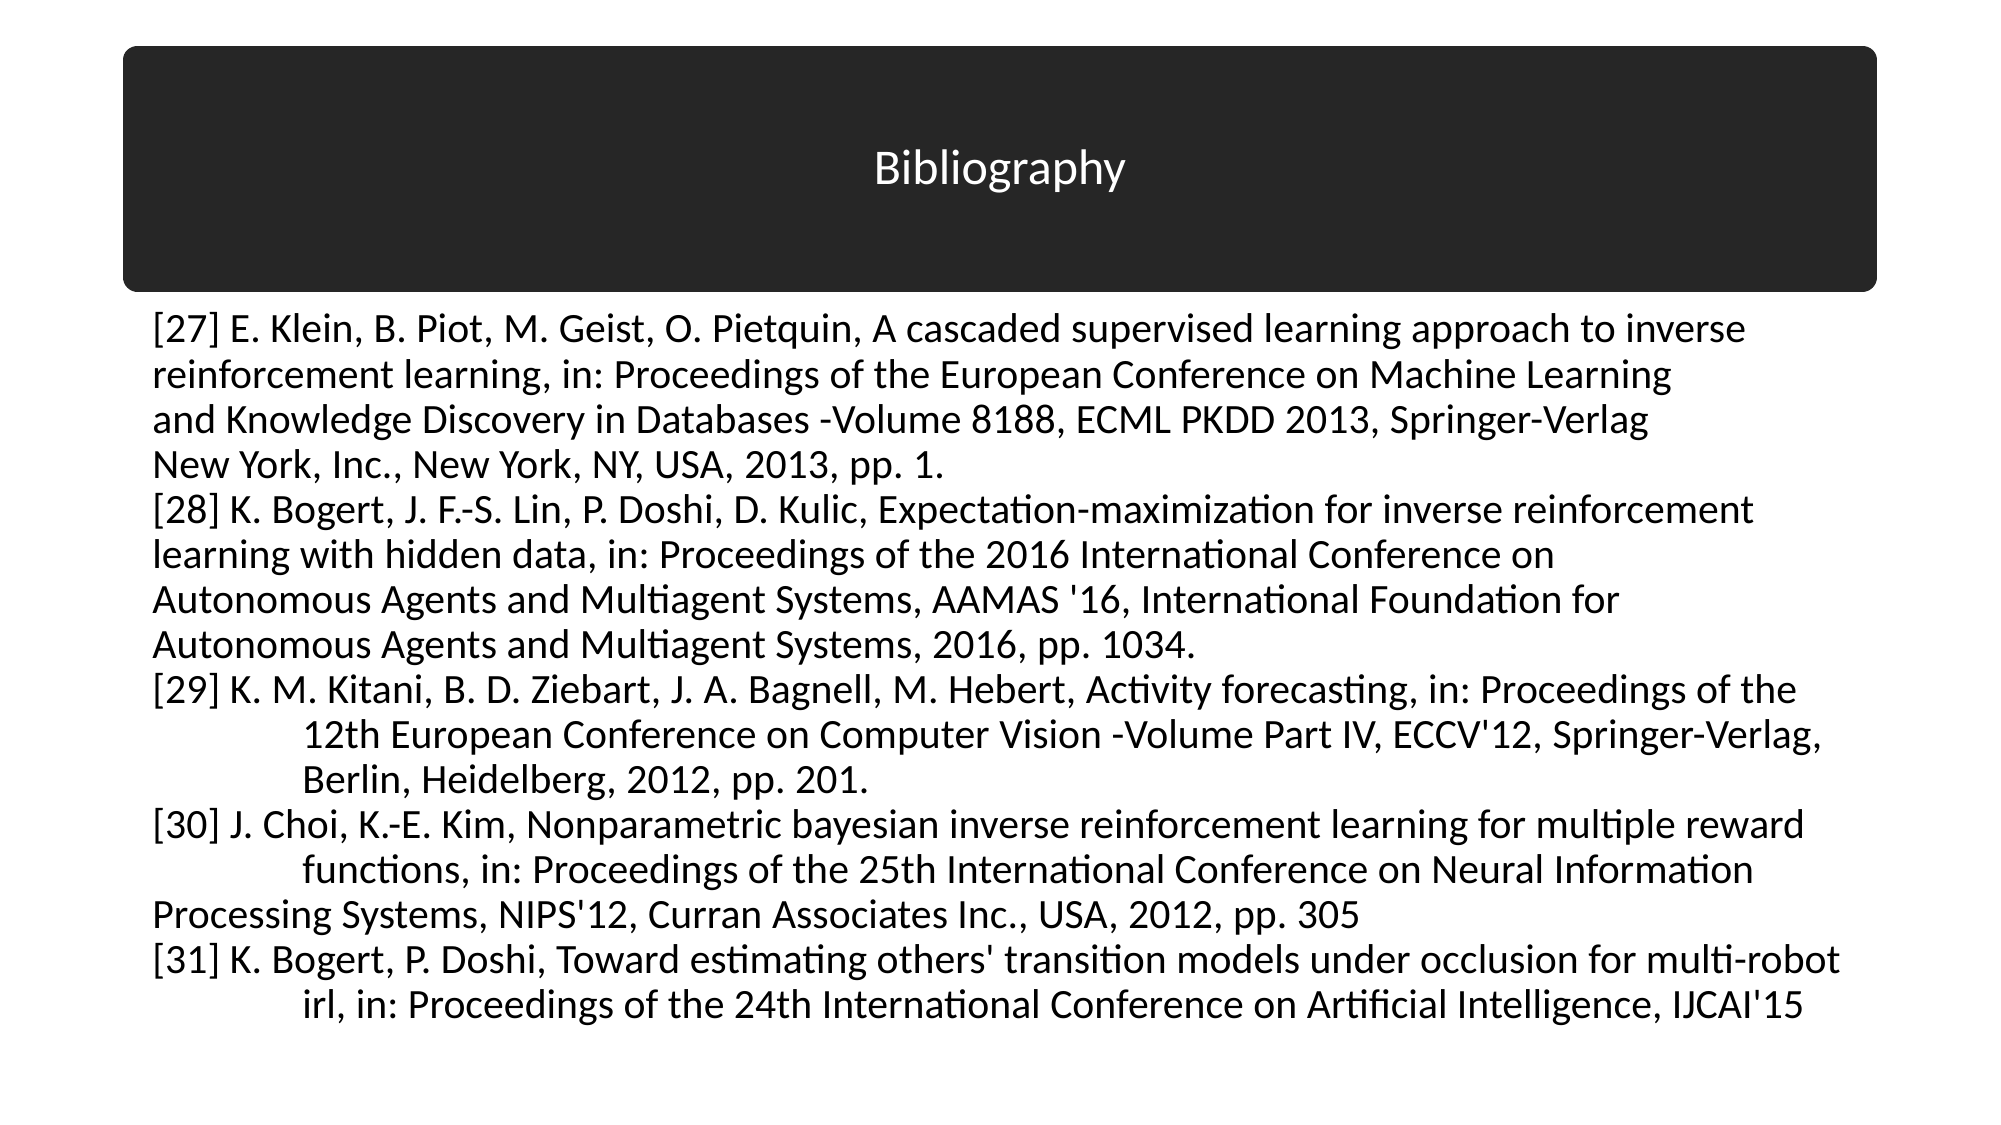

# Bibliography
[27] E. Klein, B. Piot, M. Geist, O. Pietquin, A cascaded supervised learning approach to inverse 	reinforcement learning, in: Proceedings of the European Conference on Machine Learning 	and Knowledge Discovery in Databases -Volume 8188, ECML PKDD 2013, Springer-Verlag 	New York, Inc., New York, NY, USA, 2013, pp. 1.
[28] K. Bogert, J. F.-S. Lin, P. Doshi, D. Kulic, Expectation-maximization for inverse reinforcement 	learning with hidden data, in: Proceedings of the 2016 International Conference on 	Autonomous Agents and Multiagent Systems, AAMAS '16, International Foundation for 	Autonomous Agents and Multiagent Systems, 2016, pp. 1034.
[29] K. M. Kitani, B. D. Ziebart, J. A. Bagnell, M. Hebert, Activity forecasting, in: Proceedings of the 	12th European Conference on Computer Vision -Volume Part IV, ECCV'12, Springer-Verlag, 	Berlin, Heidelberg, 2012, pp. 201.
[30] J. Choi, K.-E. Kim, Nonparametric bayesian inverse reinforcement learning for multiple reward 	functions, in: Proceedings of the 25th International Conference on Neural Information 	Processing Systems, NIPS'12, Curran Associates Inc., USA, 2012, pp. 305
[31] K. Bogert, P. Doshi, Toward estimating others' transition models under occlusion for multi-robot 	irl, in: Proceedings of the 24th International Conference on Artificial Intelligence, IJCAI'15